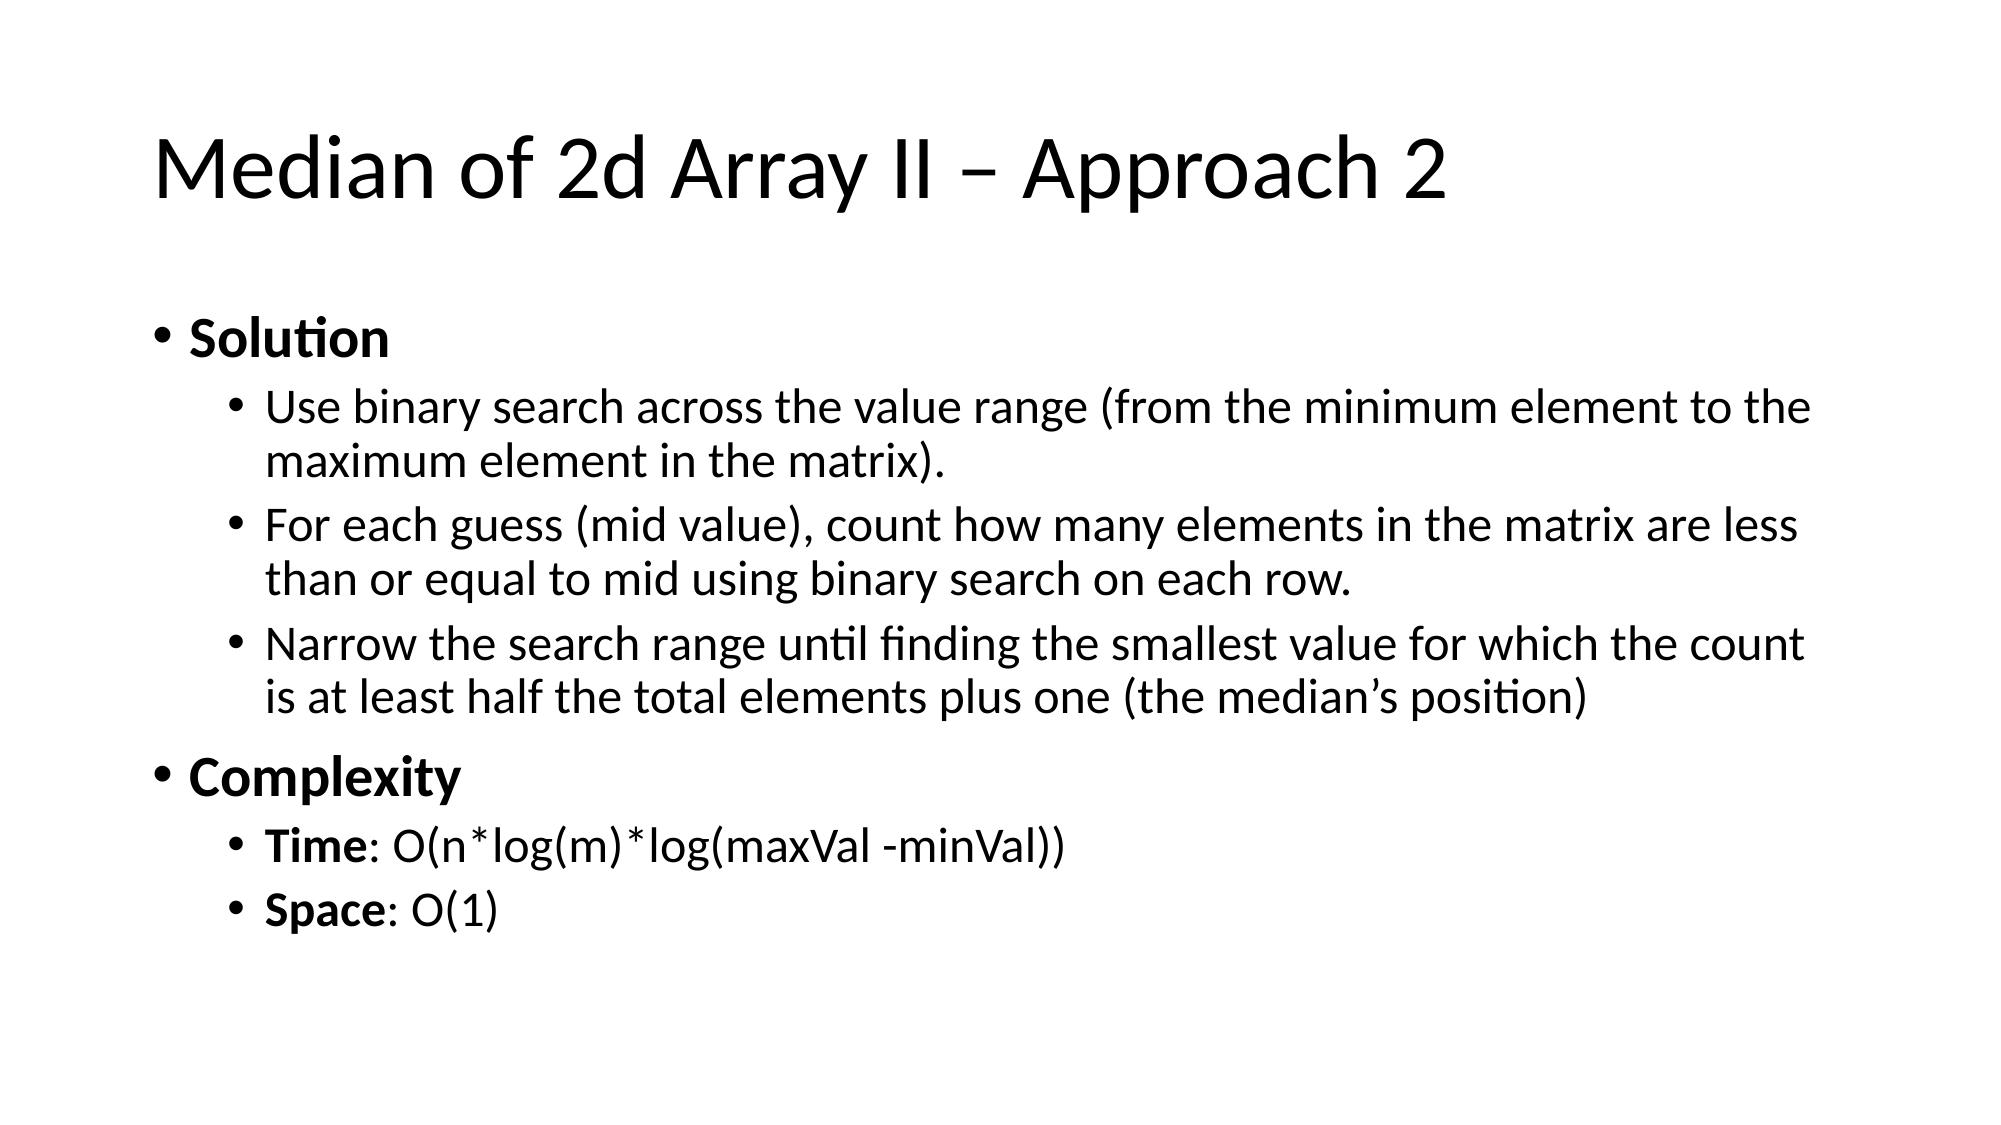

# Median of 2d Array II – Approach 2
Solution
Use binary search across the value range (from the minimum element to the maximum element in the matrix).
For each guess (mid value), count how many elements in the matrix are less than or equal to mid using binary search on each row.
Narrow the search range until finding the smallest value for which the count is at least half the total elements plus one (the median’s position)
Complexity
Time: O(n*log(m)*log(maxVal -minVal))
Space: O(1)